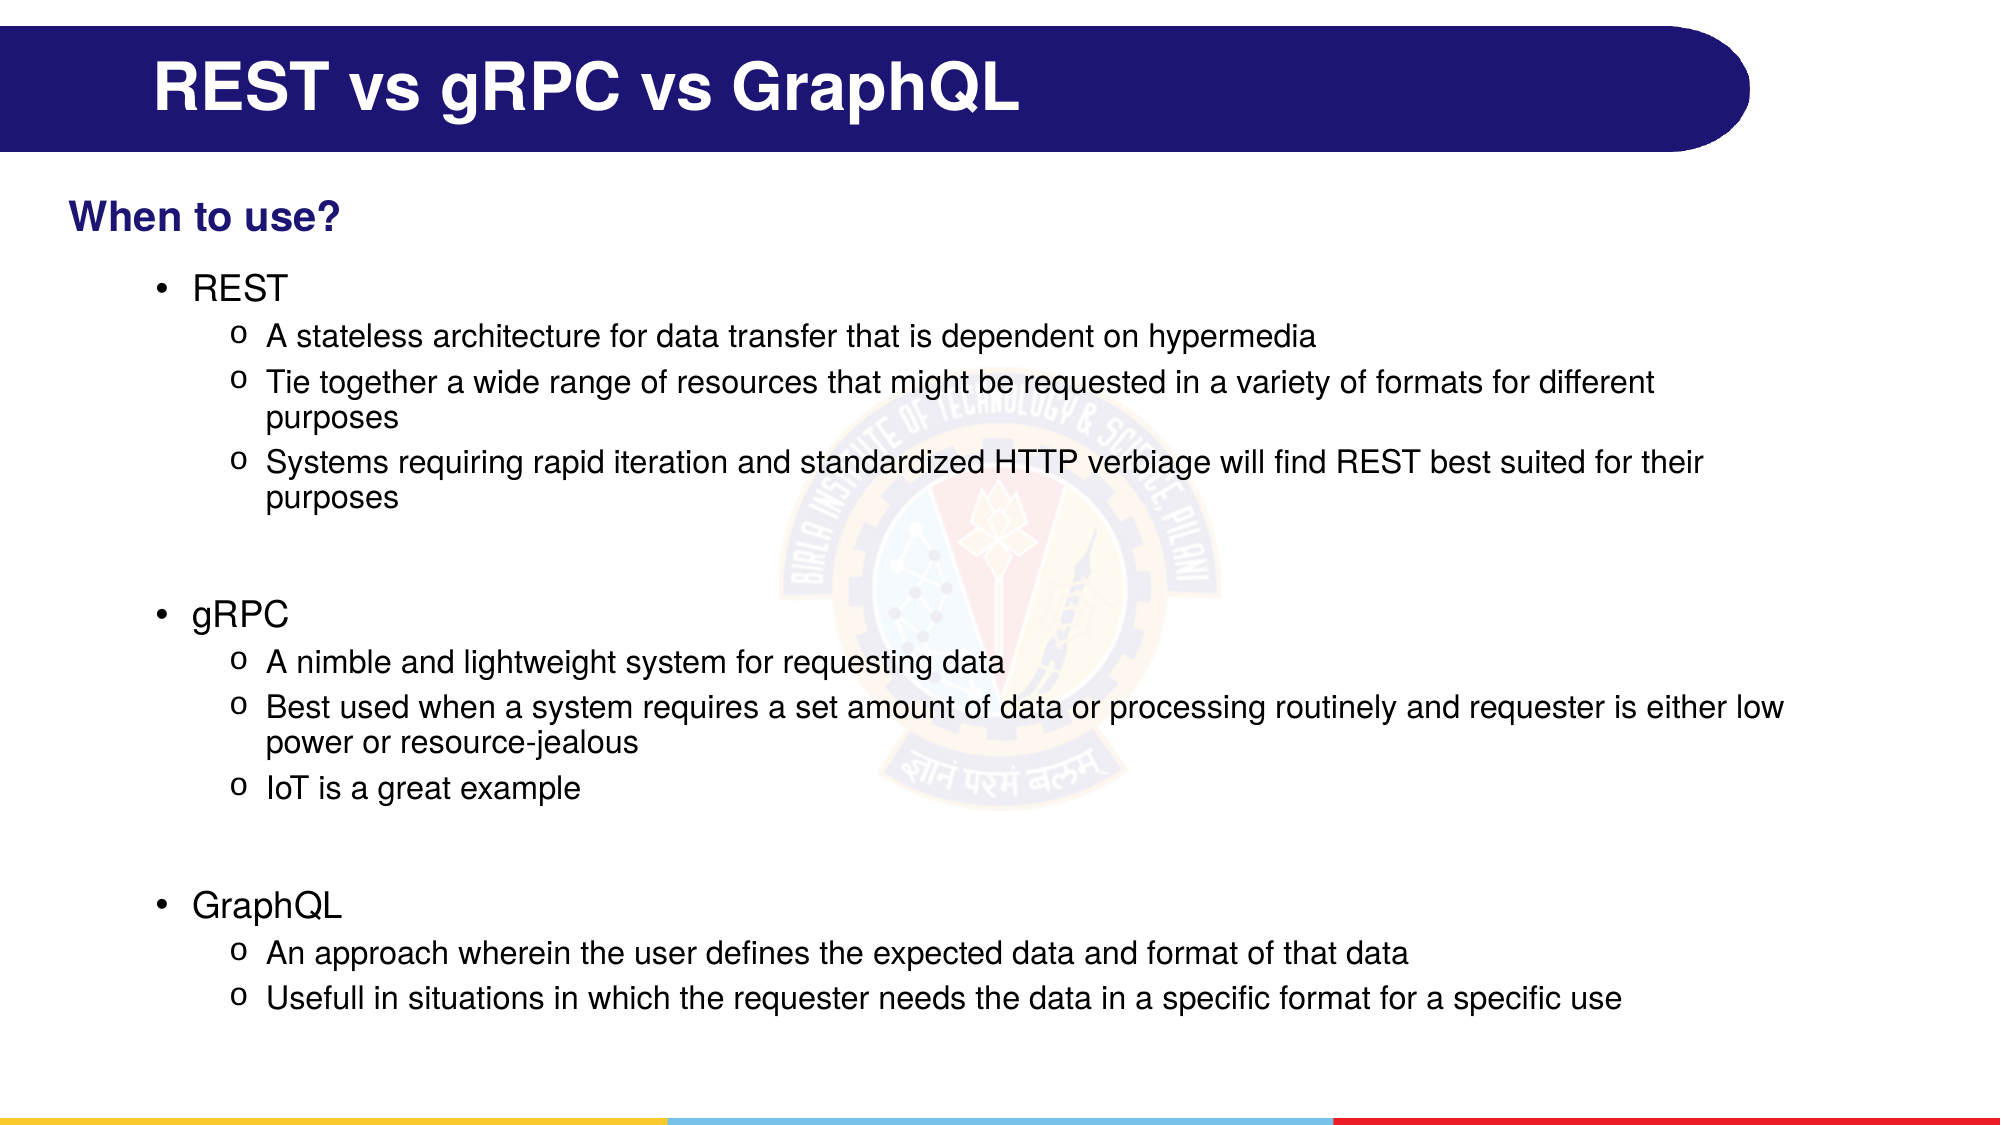

# REST vs gRPC vs GraphQL
When to use?
REST
A stateless architecture for data transfer that is dependent on hypermedia
Tie together a wide range of resources that might be requested in a variety of formats for different purposes
Systems requiring rapid iteration and standardized HTTP verbiage will find REST best suited for their purposes

gRPC
A nimble and lightweight system for requesting data
Best used when a system requires a set amount of data or processing routinely and requester is either low power or resource-jealous
IoT is a great example

GraphQL
An approach wherein the user defines the expected data and format of that data
Usefull in situations in which the requester needs the data in a specific format for a specific use